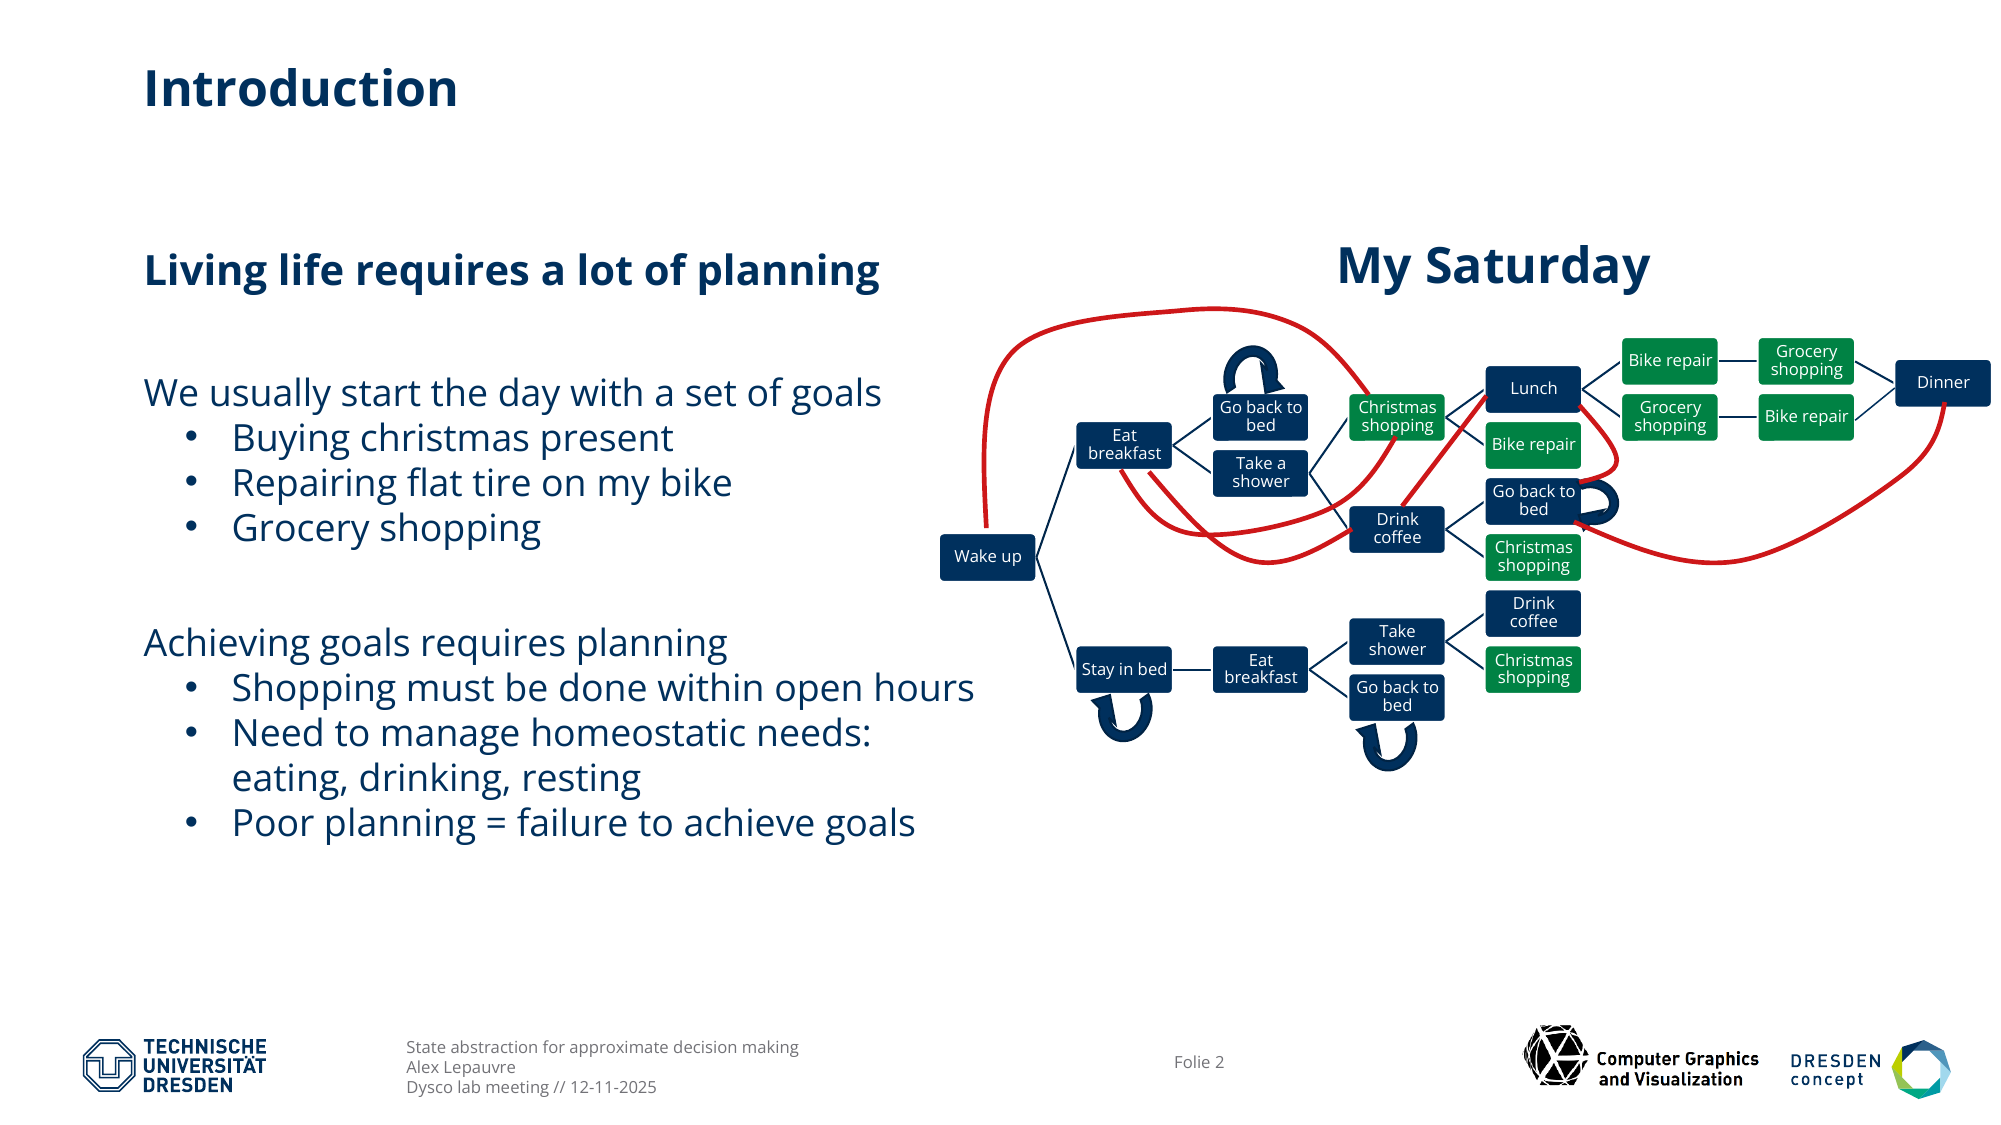

# Introduction
Wake up

Eat breakfast

Go back to bed

Take a shower

Christmas shopping

Lunch

Bike repair

Grocery shopping

Dinner

Grocery shopping

Bike repair

Bike repair

Drink coffee

Go back to bed

Christmas shopping

Stay in bed

Eat breakfast

Take shower

Drink coffee

Christmas shopping

Go back to bed
My Saturday
Living life requires a lot of planning

We usually start the day with a set of goals
Buying christmas present
Repairing flat tire on my bike
Grocery shopping

Achieving goals requires planning
Shopping must be done within open hours
Need to manage homeostatic needs: eating, drinking, resting
Poor planning = failure to achieve goals